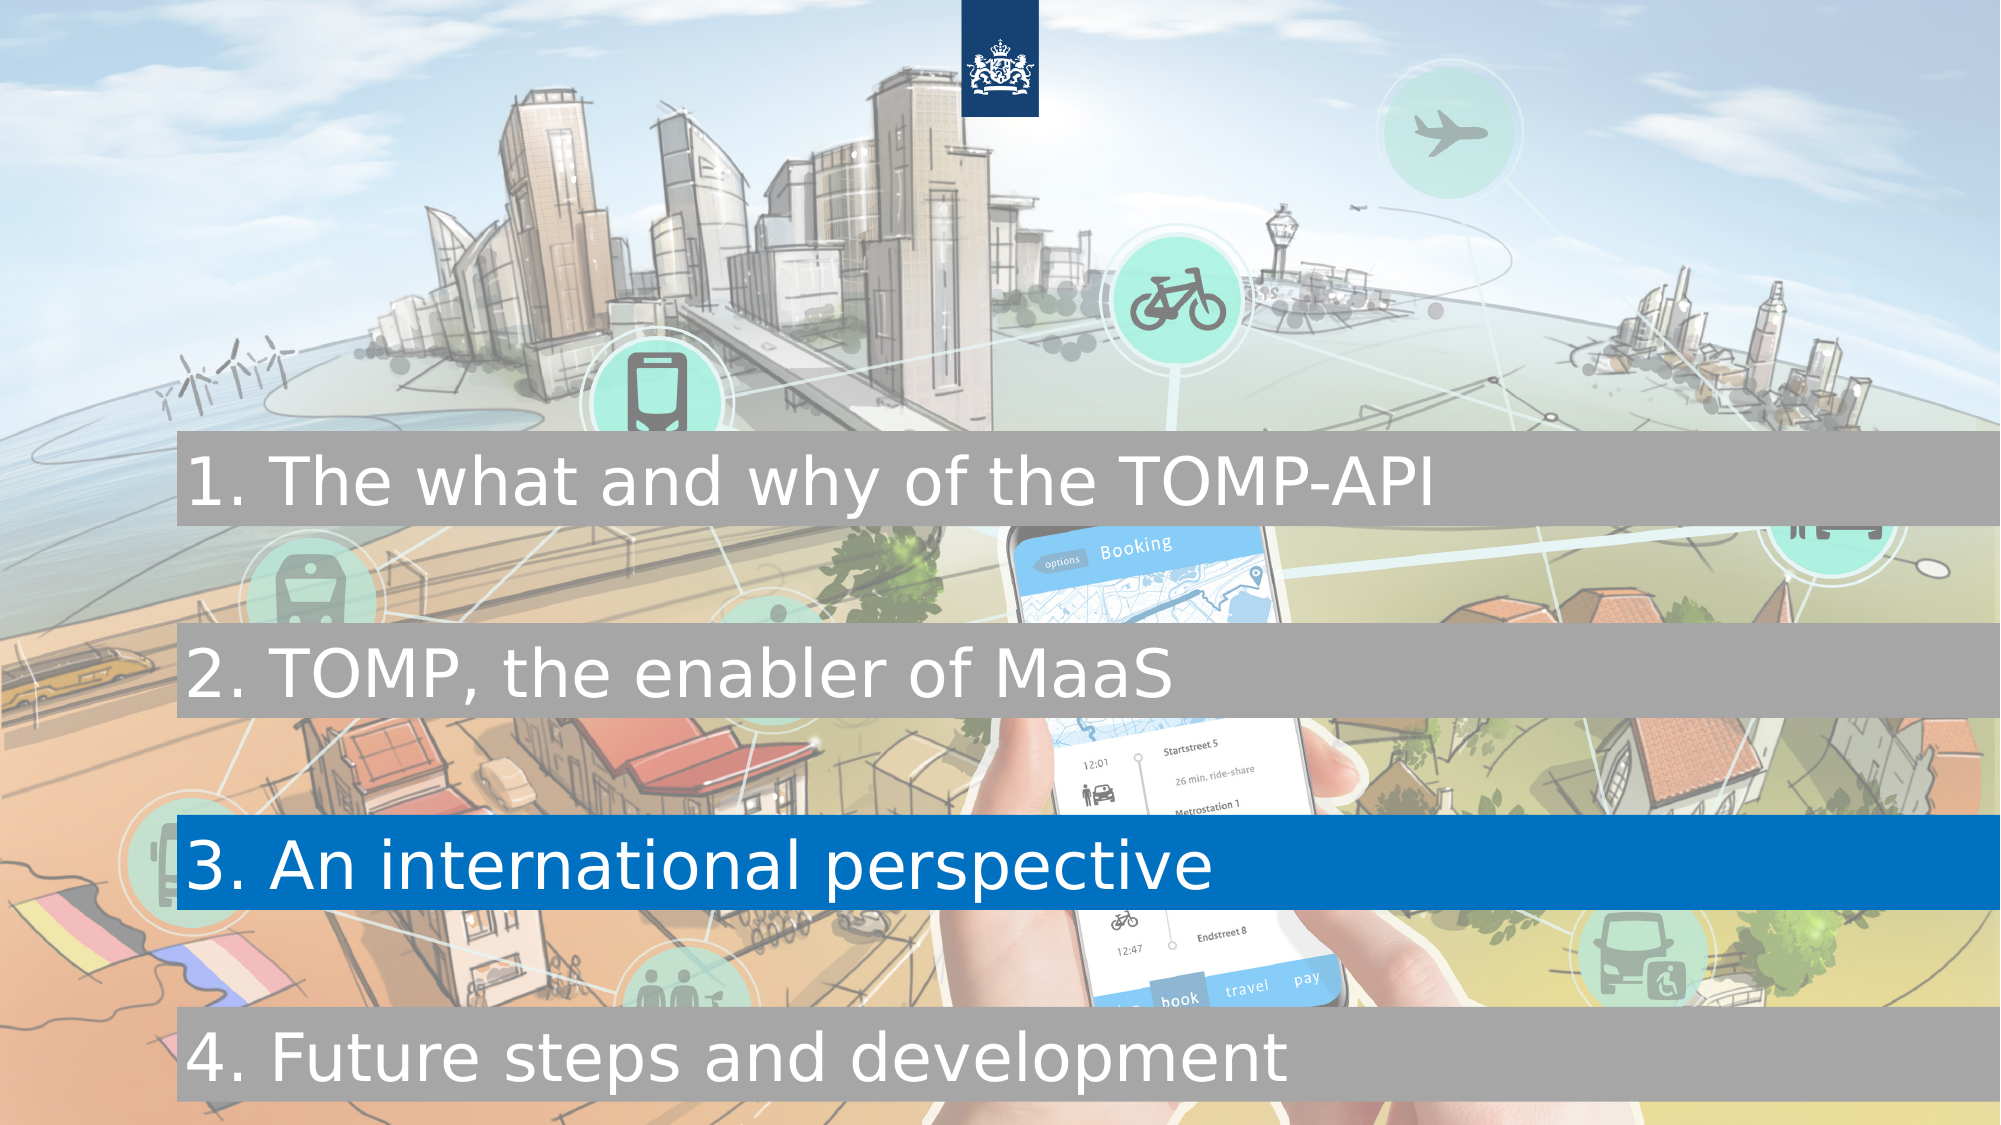

1. The what and why of the TOMP-API
2. TOMP, the enabler of MaaS
3. An international perspective
4. Future steps and development